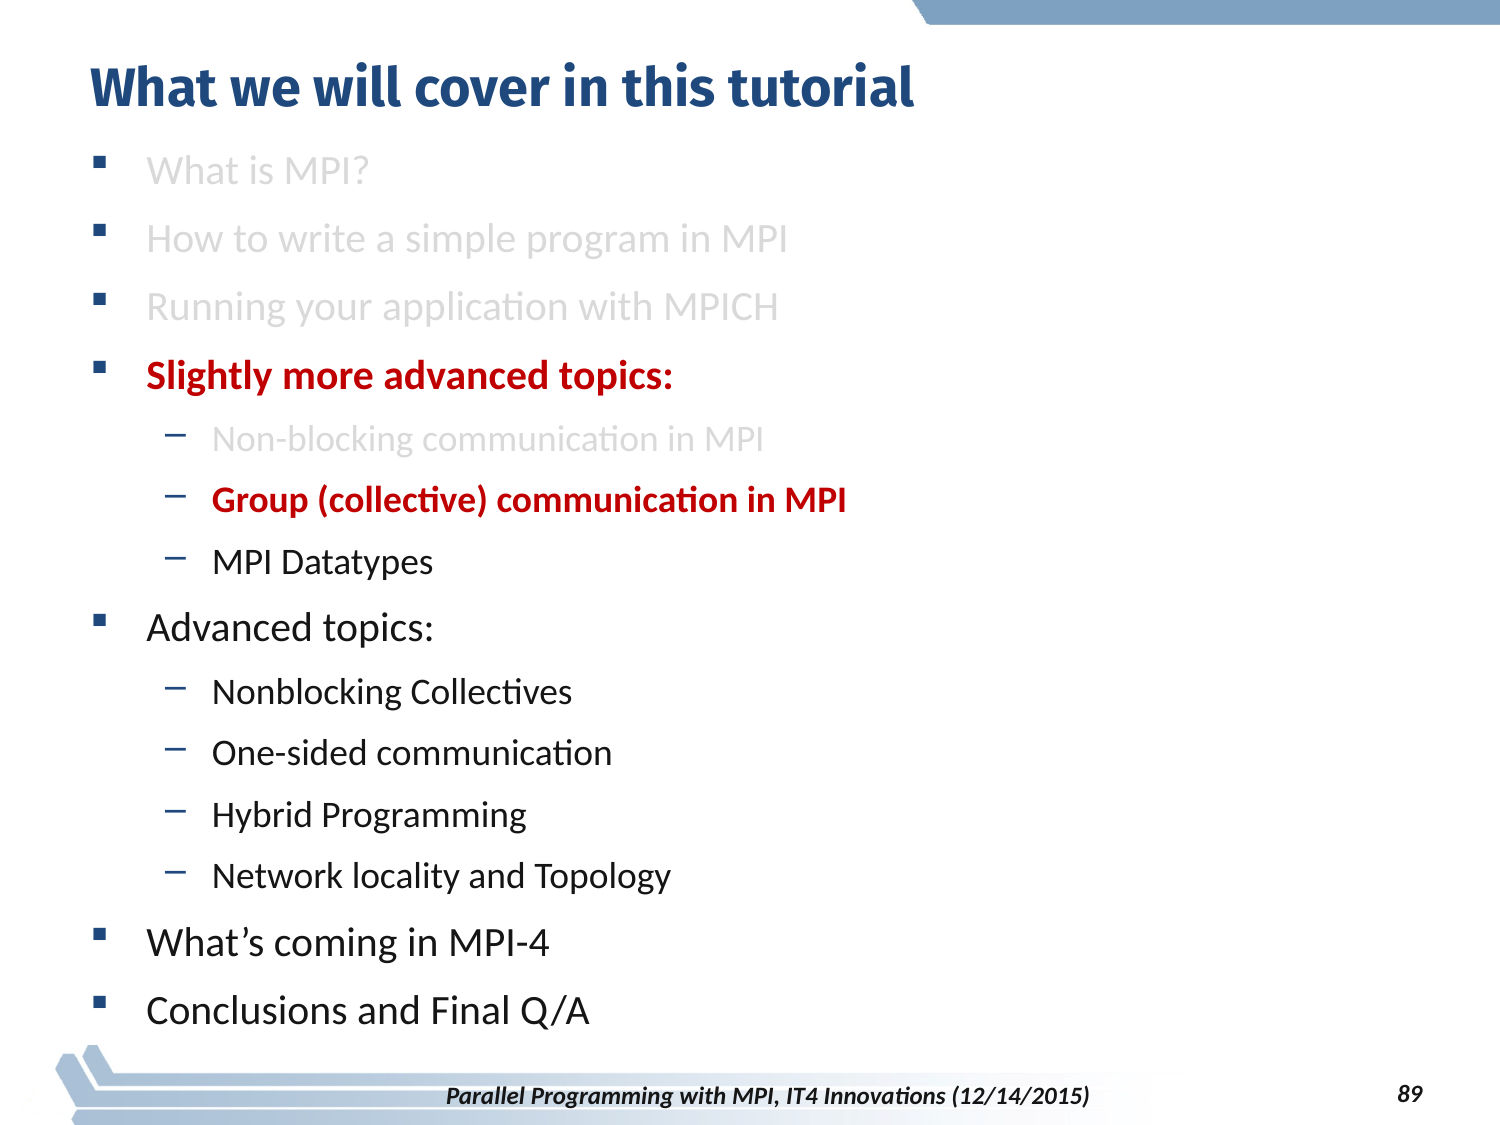

# What we will cover in this tutorial
What is MPI?
How to write a simple program in MPI
Running your application with MPICH
Slightly more advanced topics:
Non-blocking communication in MPI
Group (collective) communication in MPI
MPI Datatypes
Advanced topics:
Nonblocking Collectives
One-sided communication
Hybrid Programming
Network locality and Topology
What’s coming in MPI-4
Conclusions and Final Q/A
89
Parallel Programming with MPI, IT4 Innovations (12/14/2015)